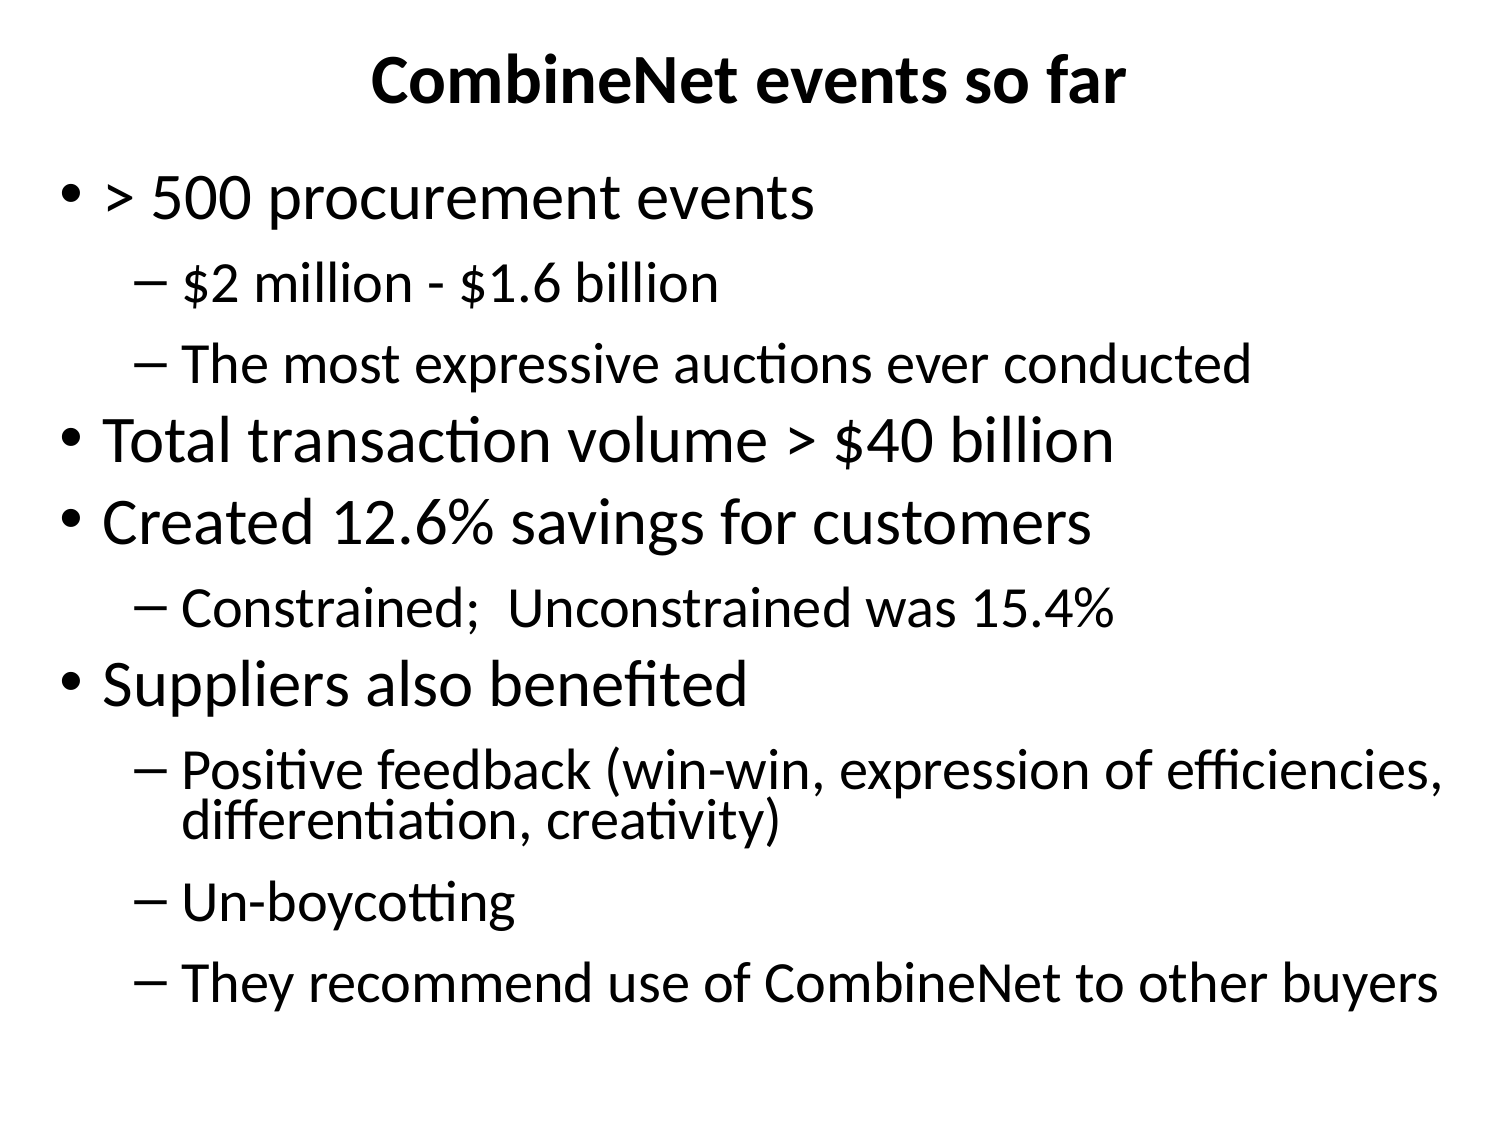

# CombineNet events so far
 > 500 procurement events
$2 million - $1.6 billion
The most expressive auctions ever conducted
 Total transaction volume > $40 billion
 Created 12.6% savings for customers
Constrained;  Unconstrained was 15.4%
 Suppliers also benefited
Positive feedback (win-win, expression of efficiencies, differentiation, creativity)
Un-boycotting
They recommend use of CombineNet to other buyers